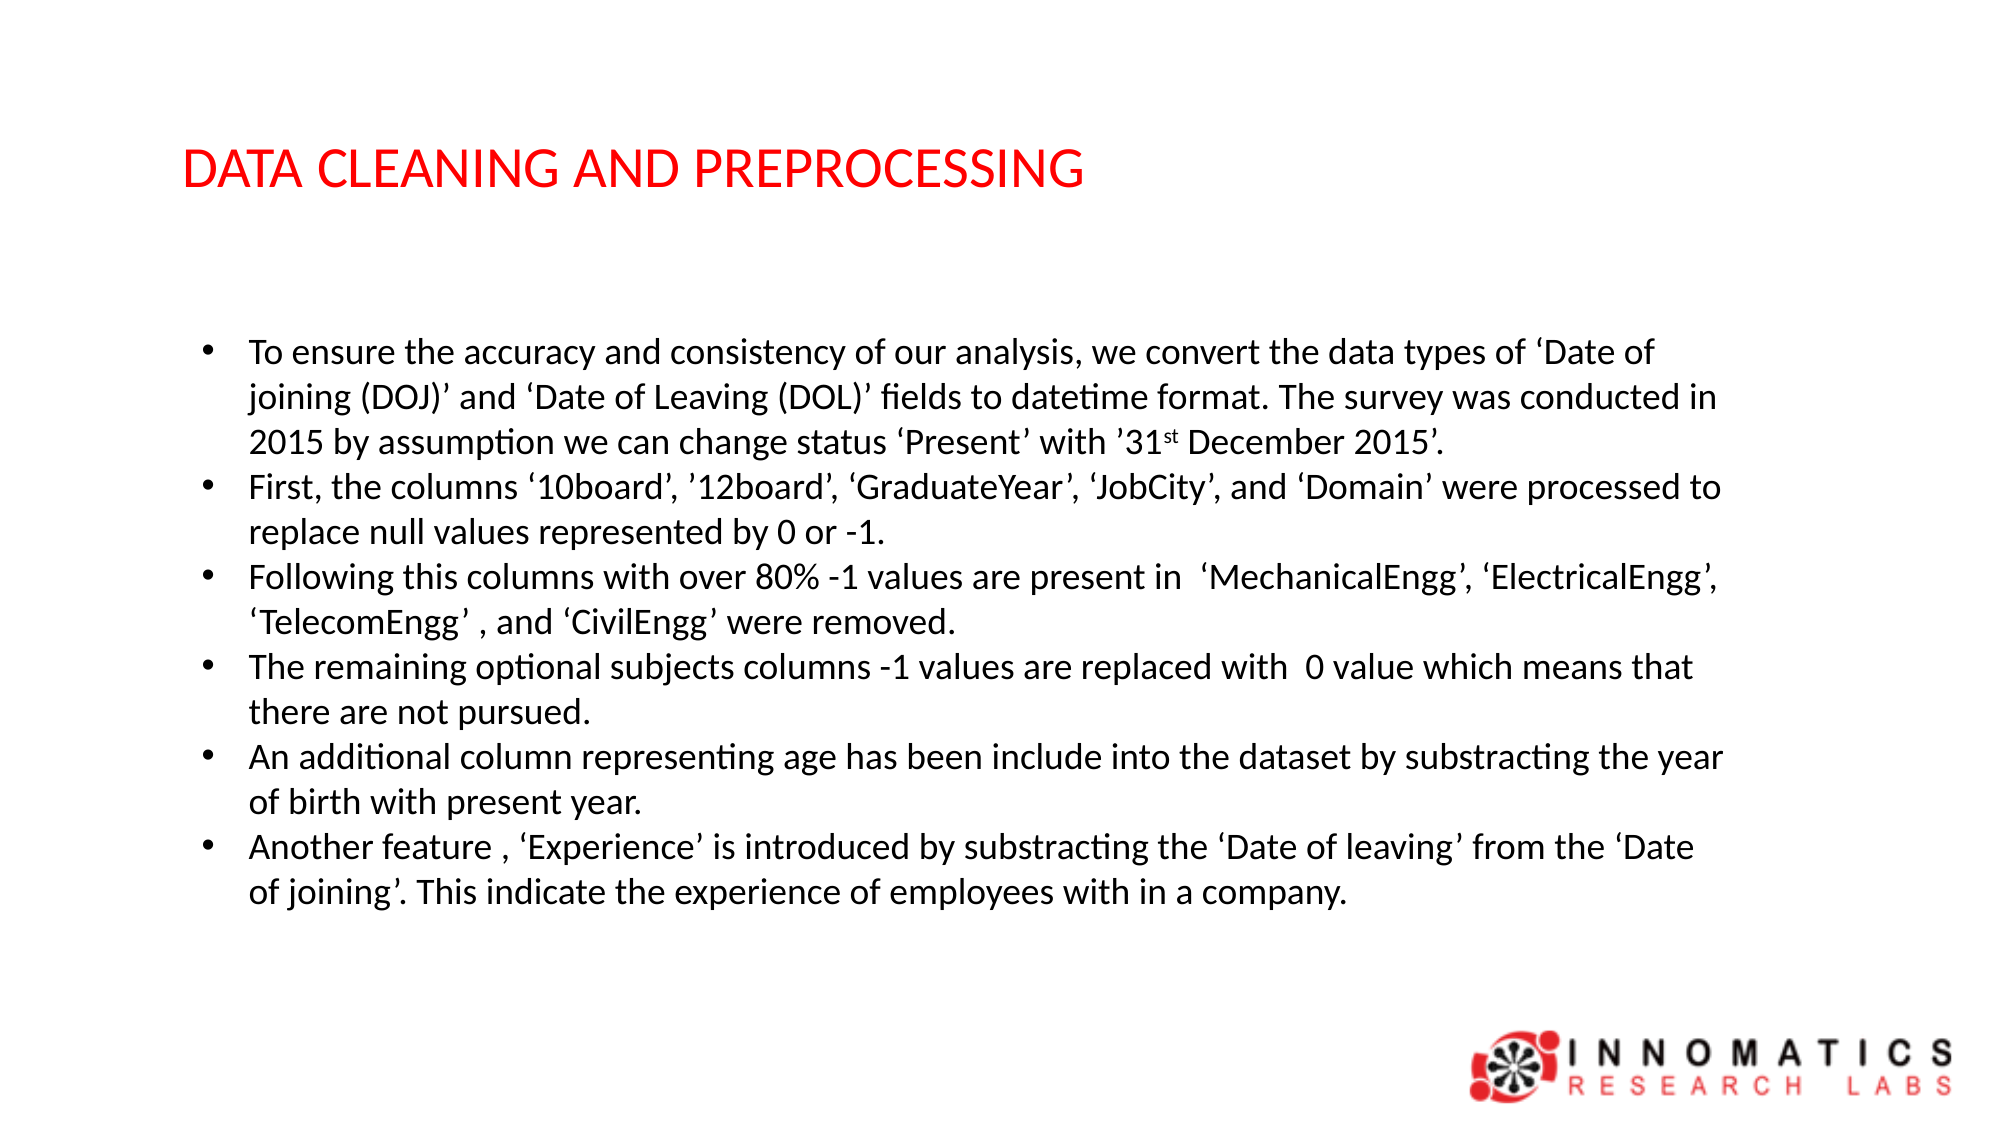

DATA CLEANING AND PREPROCESSING
To ensure the accuracy and consistency of our analysis, we convert the data types of ‘Date of joining (DOJ)’ and ‘Date of Leaving (DOL)’ fields to datetime format. The survey was conducted in 2015 by assumption we can change status ‘Present’ with ’31st December 2015’.
First, the columns ‘10board’, ’12board’, ‘GraduateYear’, ‘JobCity’, and ‘Domain’ were processed to replace null values represented by 0 or -1.
Following this columns with over 80% -1 values are present in  ‘MechanicalEngg’, ‘ElectricalEngg’, ‘TelecomEngg’ , and ‘CivilEngg’ were removed.
The remaining optional subjects columns -1 values are replaced with  0 value which means that there are not pursued.
An additional column representing age has been include into the dataset by substracting the year of birth with present year.
Another feature , ‘Experience’ is introduced by substracting the ‘Date of leaving’ from the ‘Date of joining’. This indicate the experience of employees with in a company.